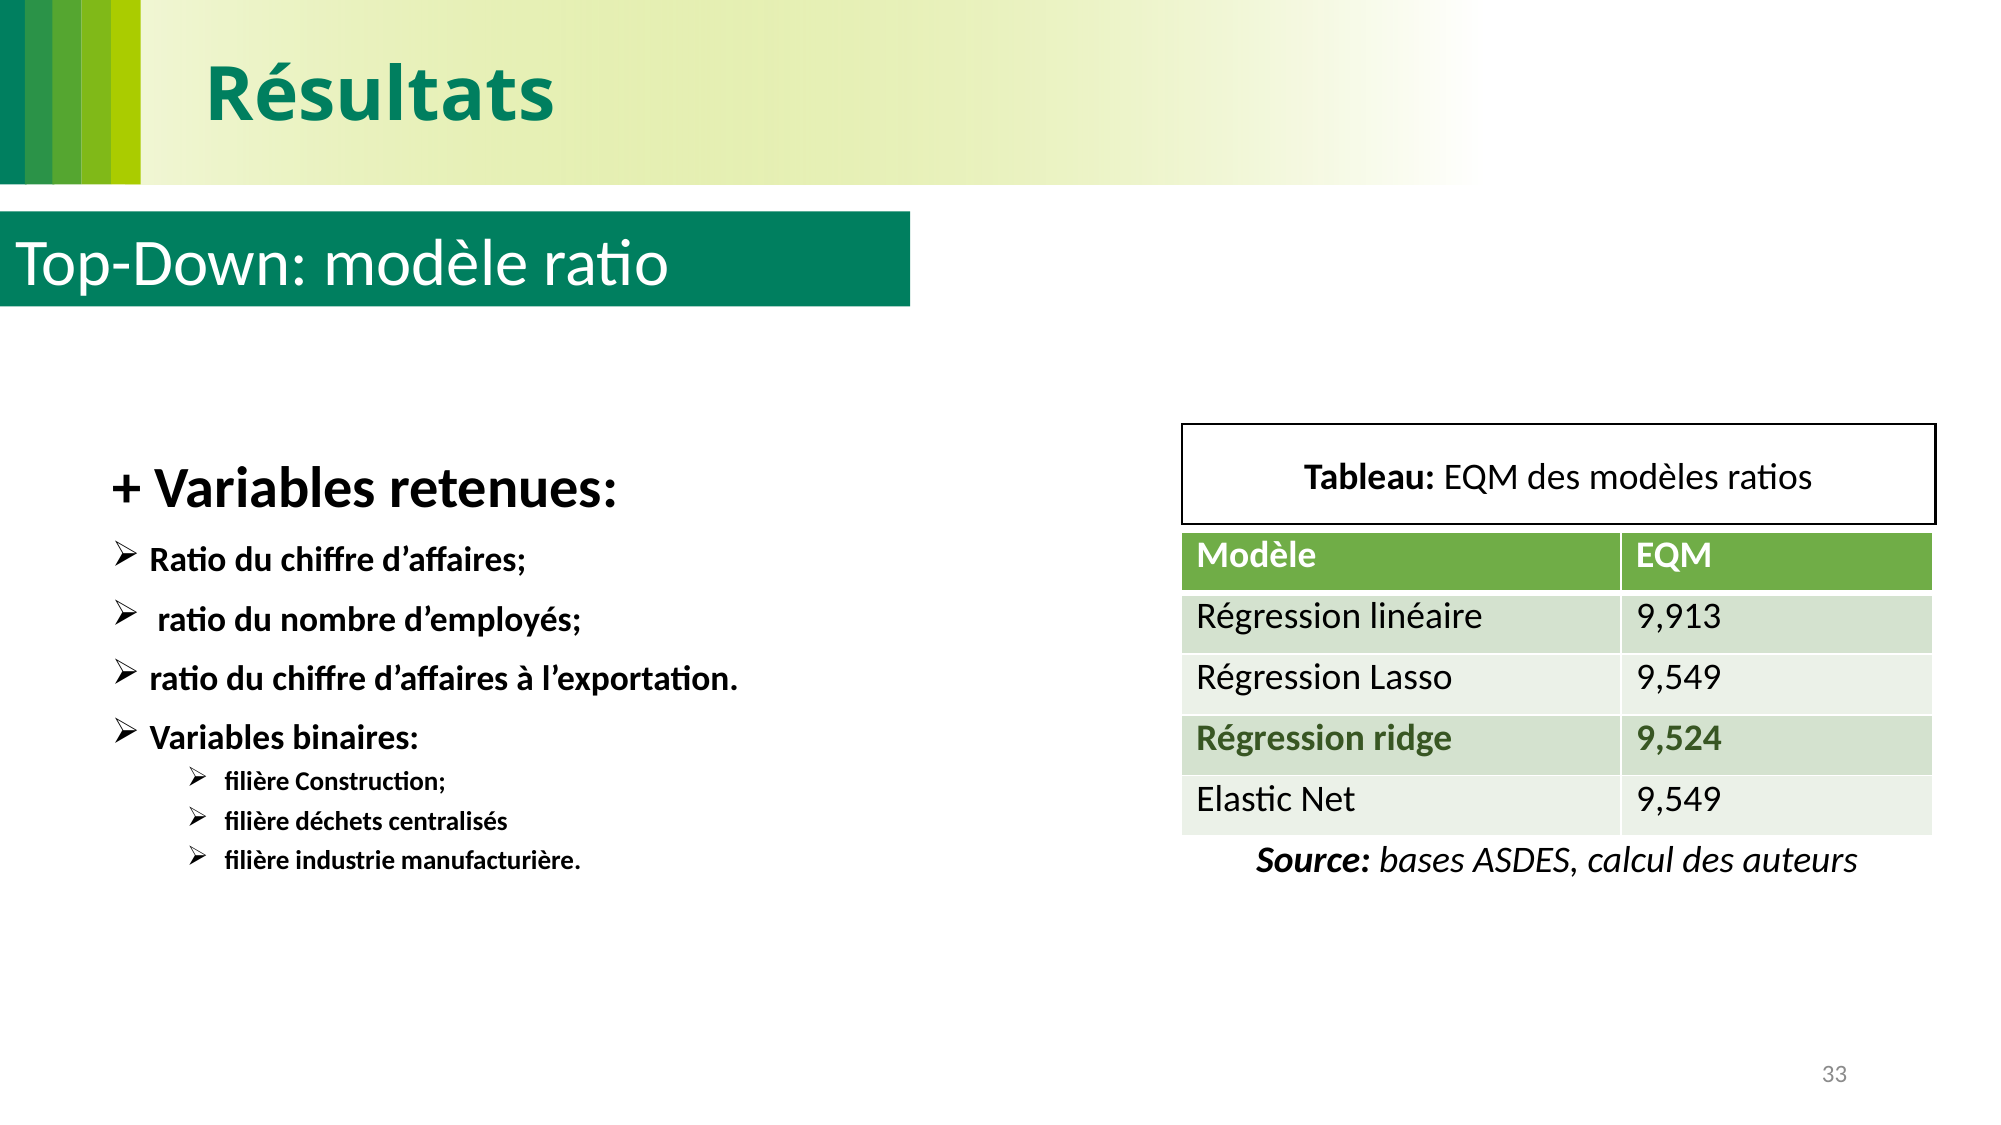

Résultats
Top-Down: modèle ratio

+ Variables retenues:
Ratio du chiffre d’affaires;
 ratio du nombre d’employés;
ratio du chiffre d’affaires à l’exportation.
Variables binaires:
filière Construction;
filière déchets centralisés
filière industrie manufacturière.

Tableau: EQM des modèles ratios
| Modèle | EQM |
| --- | --- |
| Régression linéaire | 9,913 |
| Régression Lasso | 9,549 |
| Régression ridge | 9,524 |
| Elastic Net | 9,549 |
| Source: bases ASDES, calcul des auteurs |  |
33